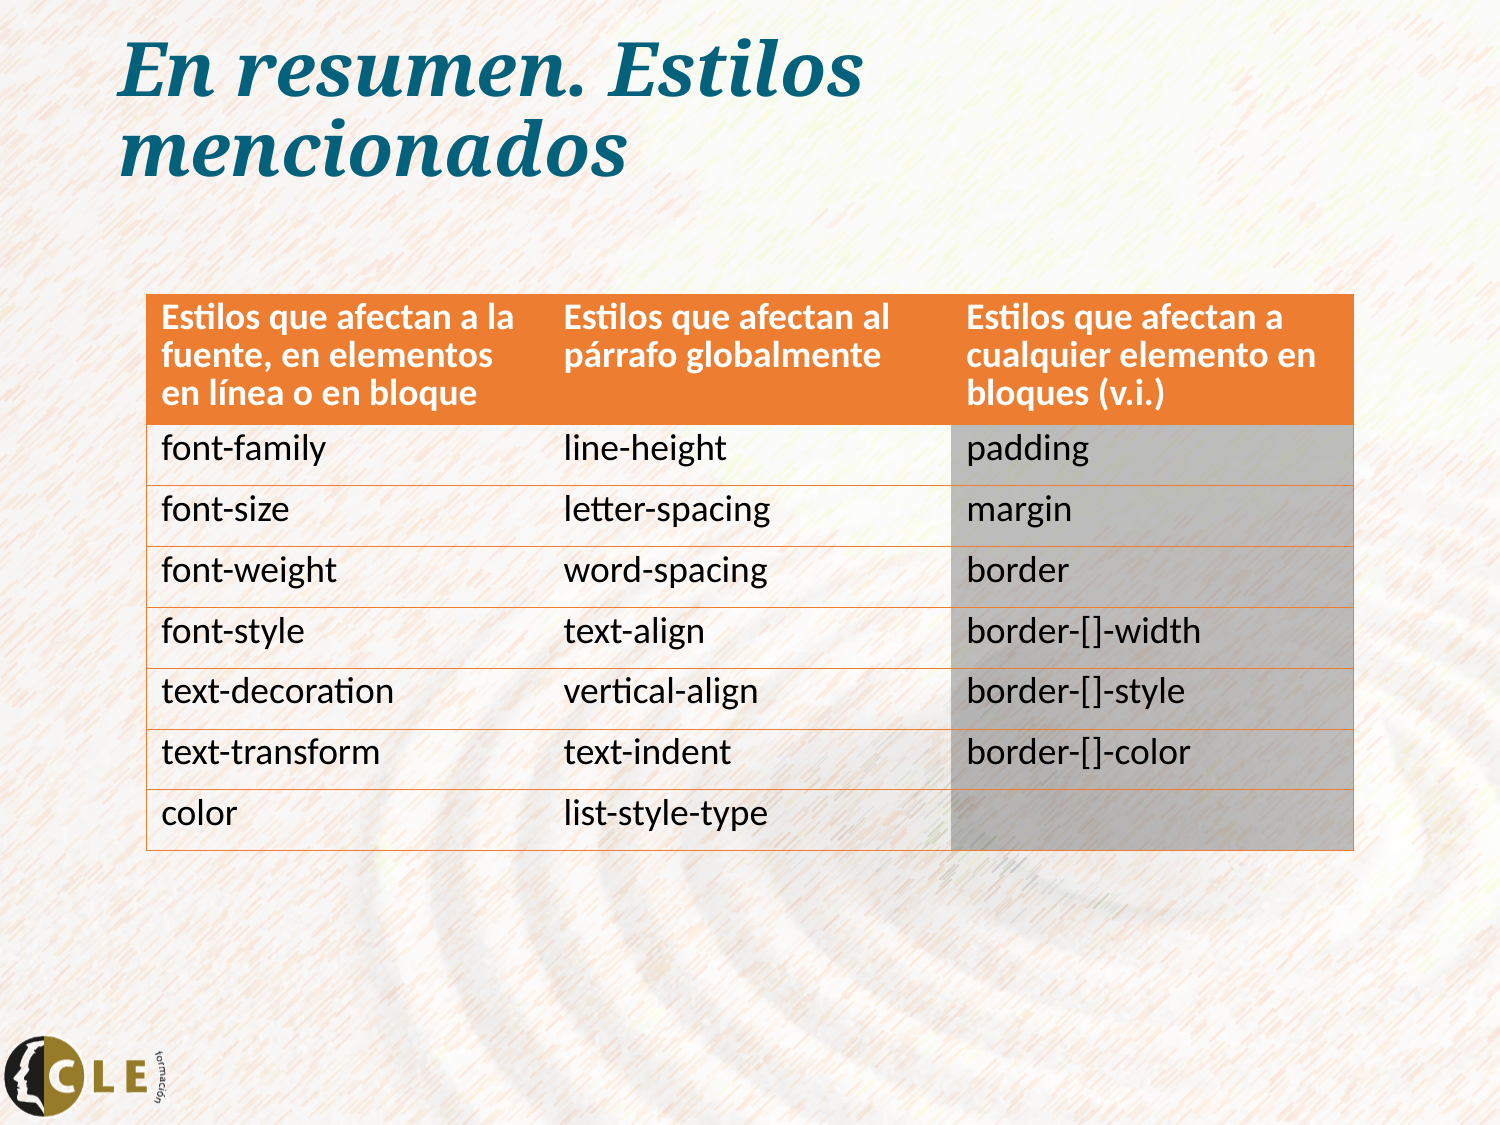

# En resumen. Estilos mencionados
| Estilos que afectan a la fuente, en elementos en línea o en bloque | Estilos que afectan al párrafo globalmente | Estilos que afectan a cualquier elemento en bloques (v.i.) |
| --- | --- | --- |
| font-family | line-height | padding |
| font-size | letter-spacing | margin |
| font-weight | word-spacing | border |
| font-style | text-align | border-[]-width |
| text-decoration | vertical-align | border-[]-style |
| text-transform | text-indent | border-[]-color |
| color | list-style-type |  |